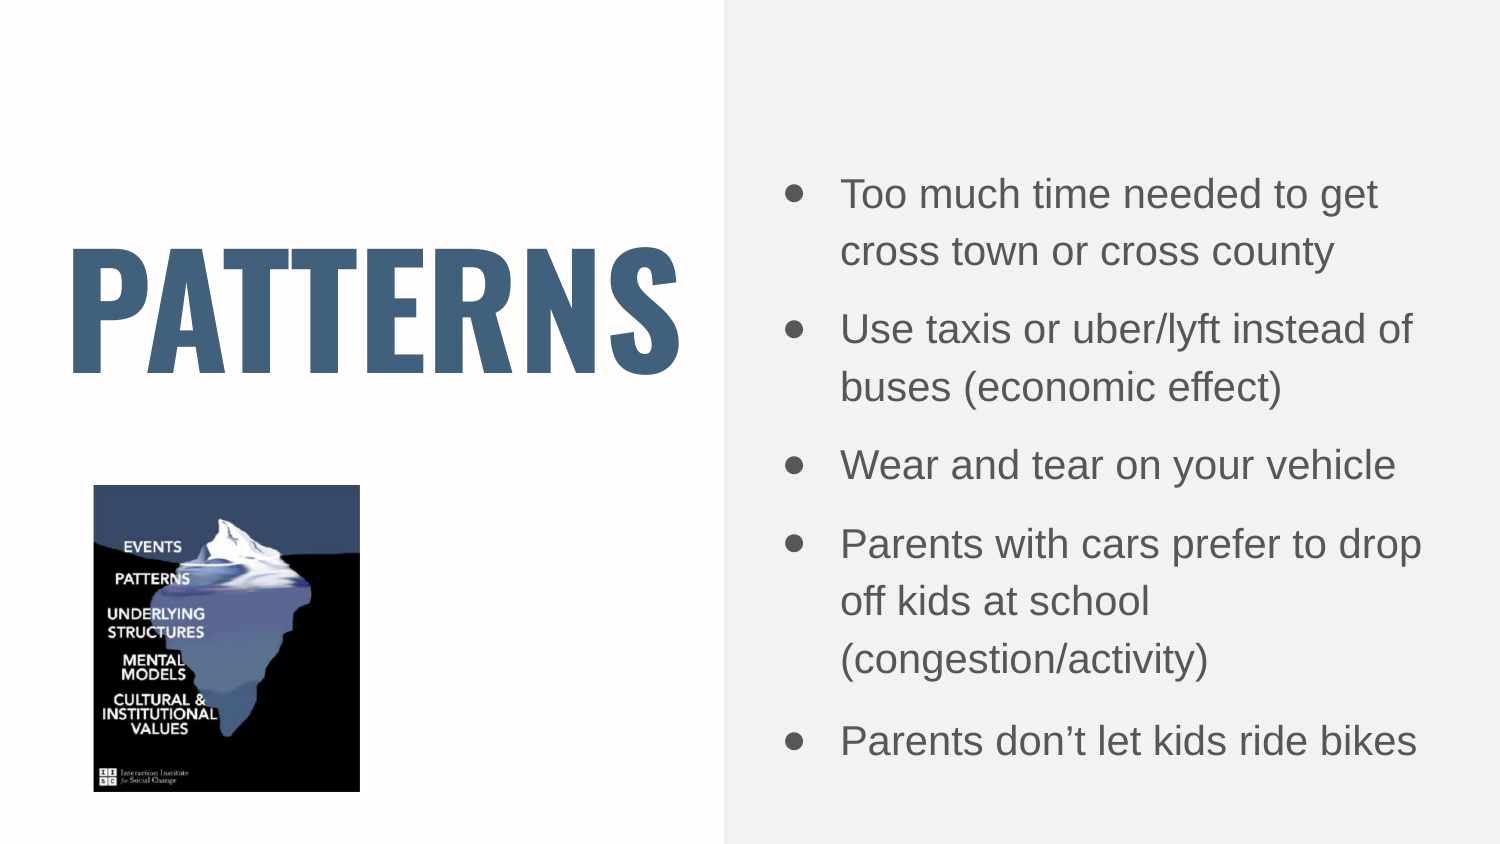

Too much time needed to get cross town or cross county
Use taxis or uber/lyft instead of buses (economic effect)
Wear and tear on your vehicle
Parents with cars prefer to drop off kids at school (congestion/activity)
Parents don’t let kids ride bikes

# PATTERNS